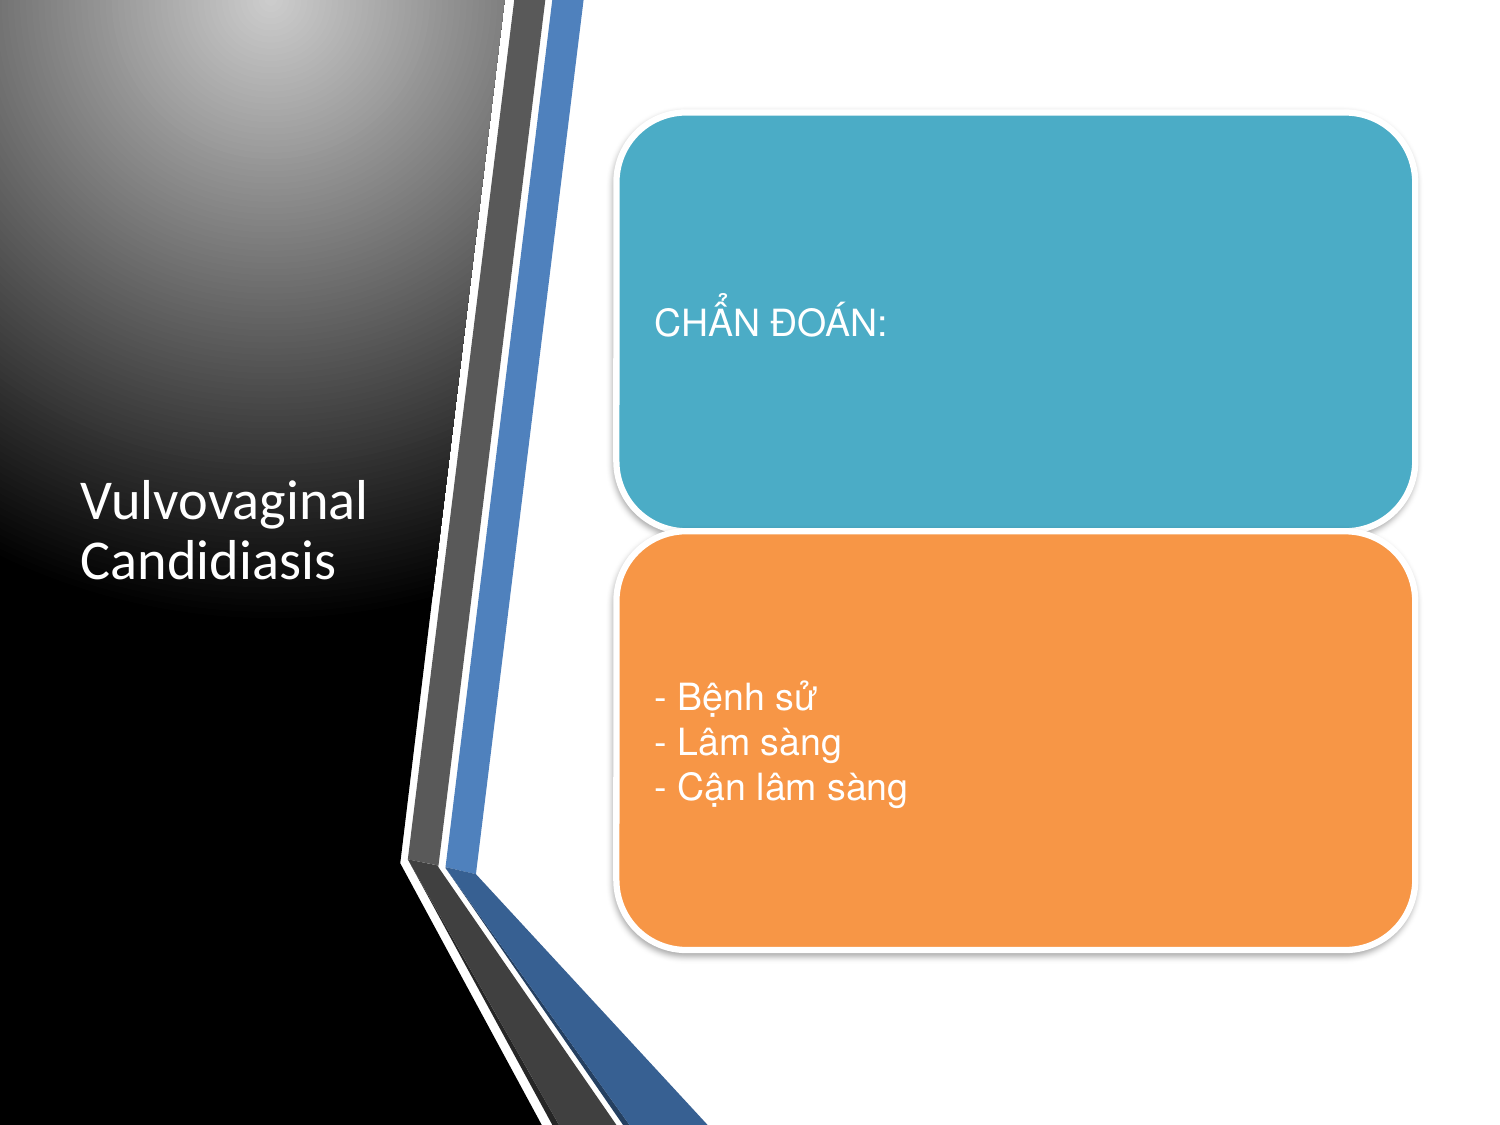

# Vulvovaginal Candidiasis
CHẨN ĐOÁN:
- Bệnh sử
- Lâm sàng
- Cận lâm sàng